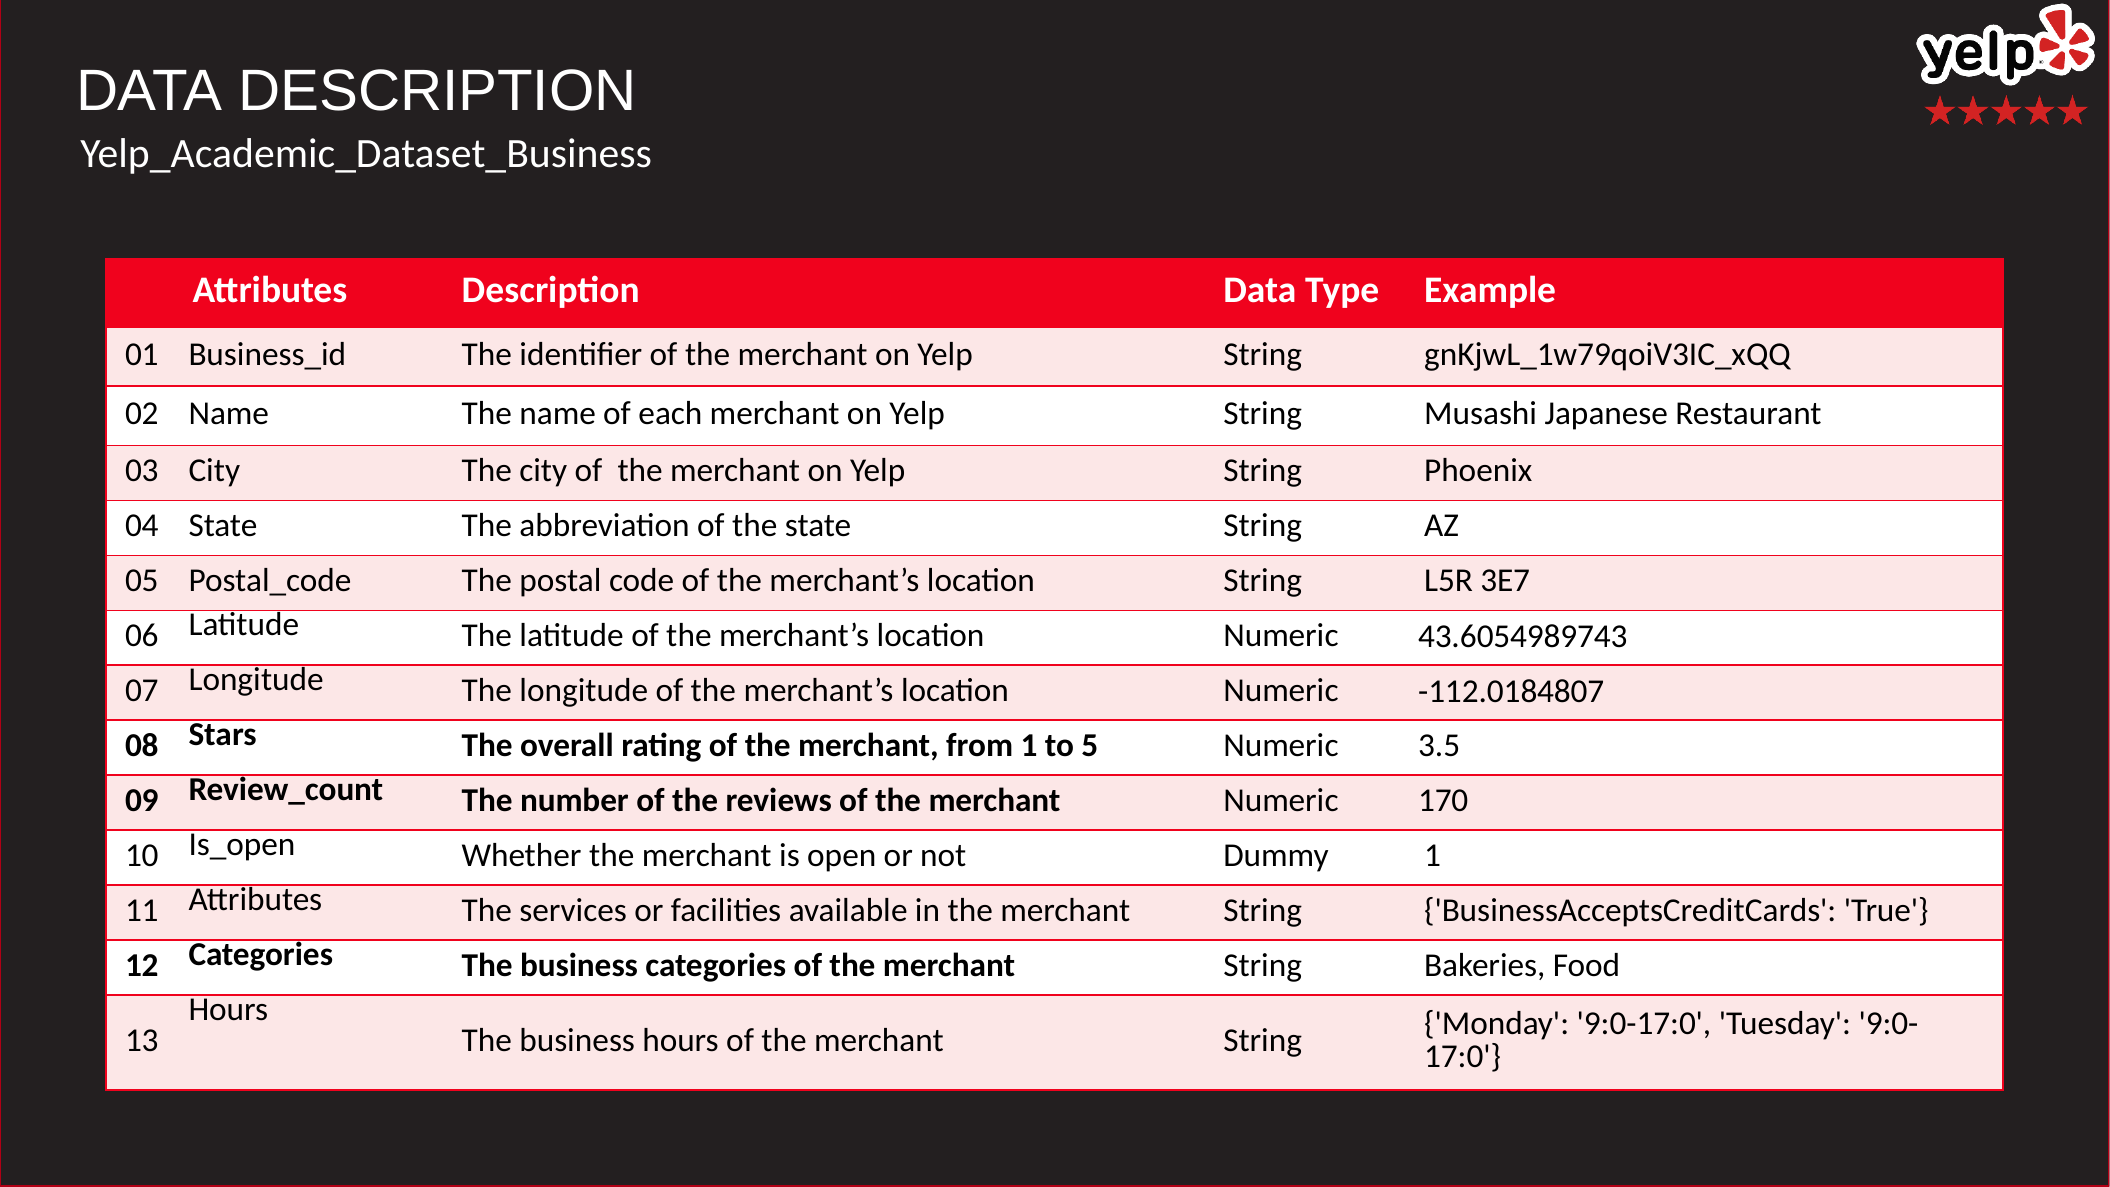

DATA DESCRIPTION
Yelp_Academic_Dataset_Business
|  | Attributes | Description | Data Type | Example |
| --- | --- | --- | --- | --- |
| 01 | Business\_id | The identifier of the merchant on Yelp | String | gnKjwL\_1w79qoiV3IC\_xQQ |
| 02 | Name | The name of each merchant on Yelp | String | Musashi Japanese Restaurant |
| 03 | City | The city of the merchant on Yelp | String | Phoenix |
| 04 | State | The abbreviation of the state | String | AZ |
| 05 | Postal\_code | The postal code of the merchant’s location | String | L5R 3E7 |
| 06 | Latitude | The latitude of the merchant’s location | Numeric | 43.6054989743 |
| 07 | Longitude | The longitude of the merchant’s location | Numeric | -112.0184807 |
| 08 | Stars | The overall rating of the merchant, from 1 to 5 | Numeric | 3.5 |
| 09 | Review\_count | The number of the reviews of the merchant | Numeric | 170 |
| 10 | Is\_open | Whether the merchant is open or not | Dummy | 1 |
| 11 | Attributes | The services or facilities available in the merchant | String | {'BusinessAcceptsCreditCards': 'True'} |
| 12 | Categories | The business categories of the merchant | String | Bakeries, Food |
| 13 | Hours | The business hours of the merchant | String | {'Monday': '9:0-17:0', 'Tuesday': '9:0-17:0'} |